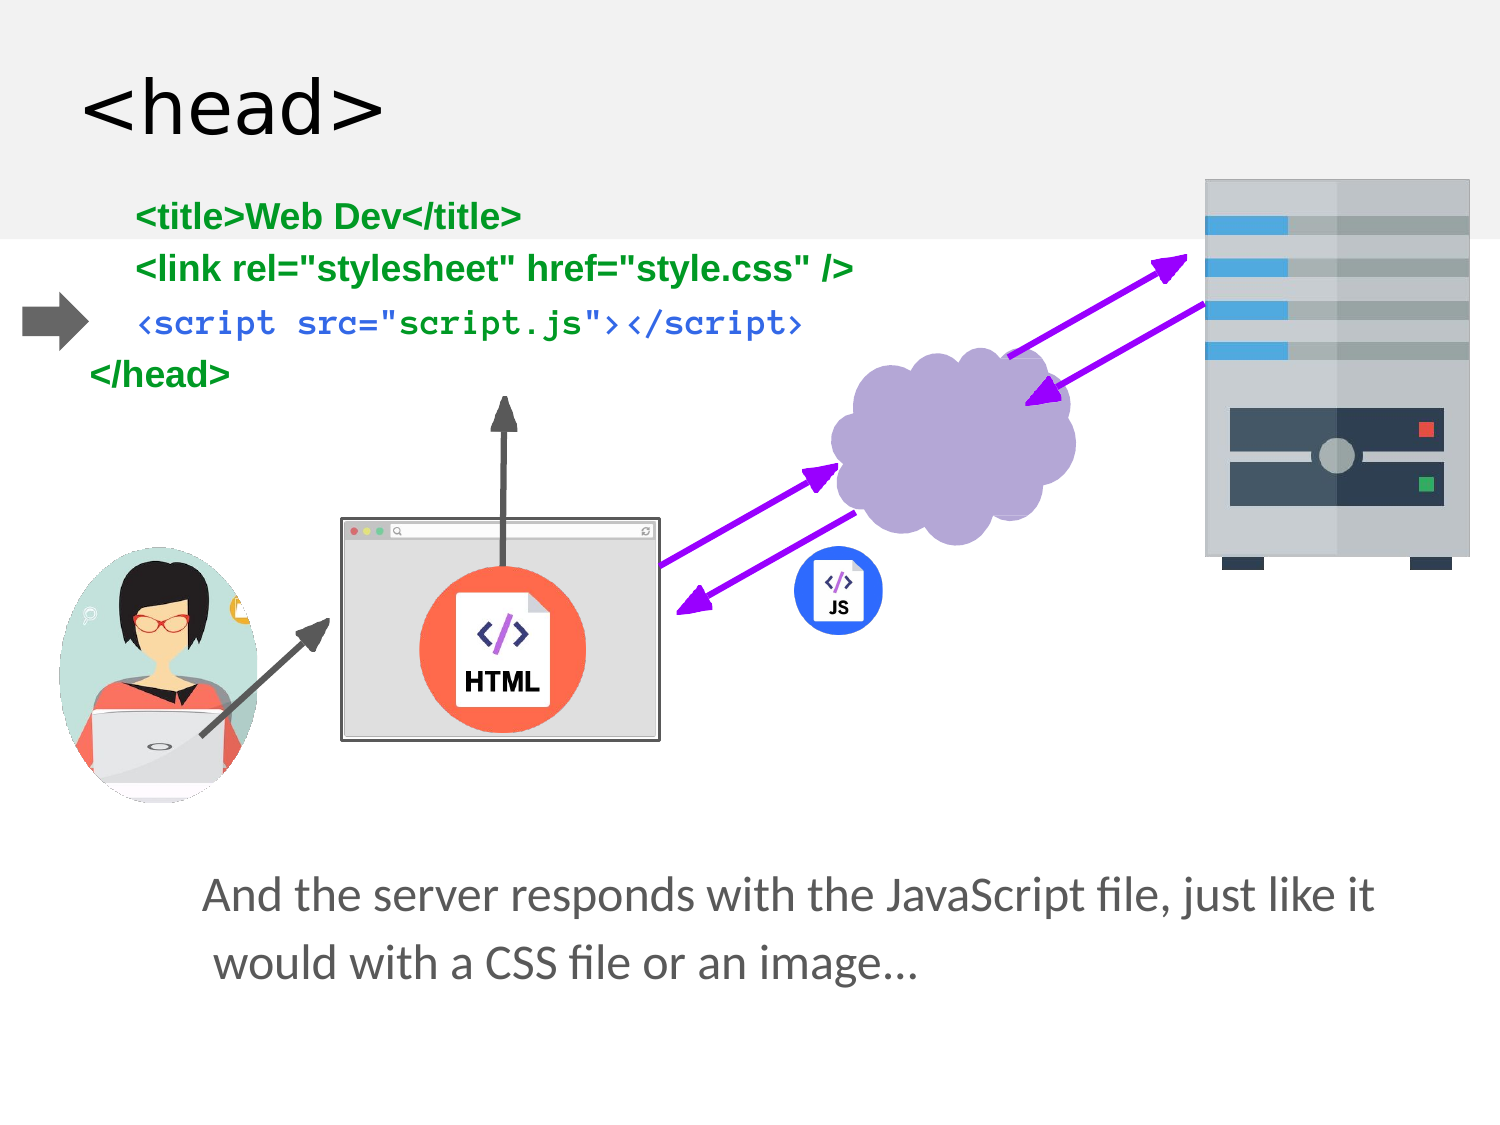

# <head>

<title>Web Dev</title>
<link rel="stylesheet" href="style.css" />
<script src="script.js"></script>
</head>

And the server responds with the JavaScript file, just like it  would with a CSS file or an image...